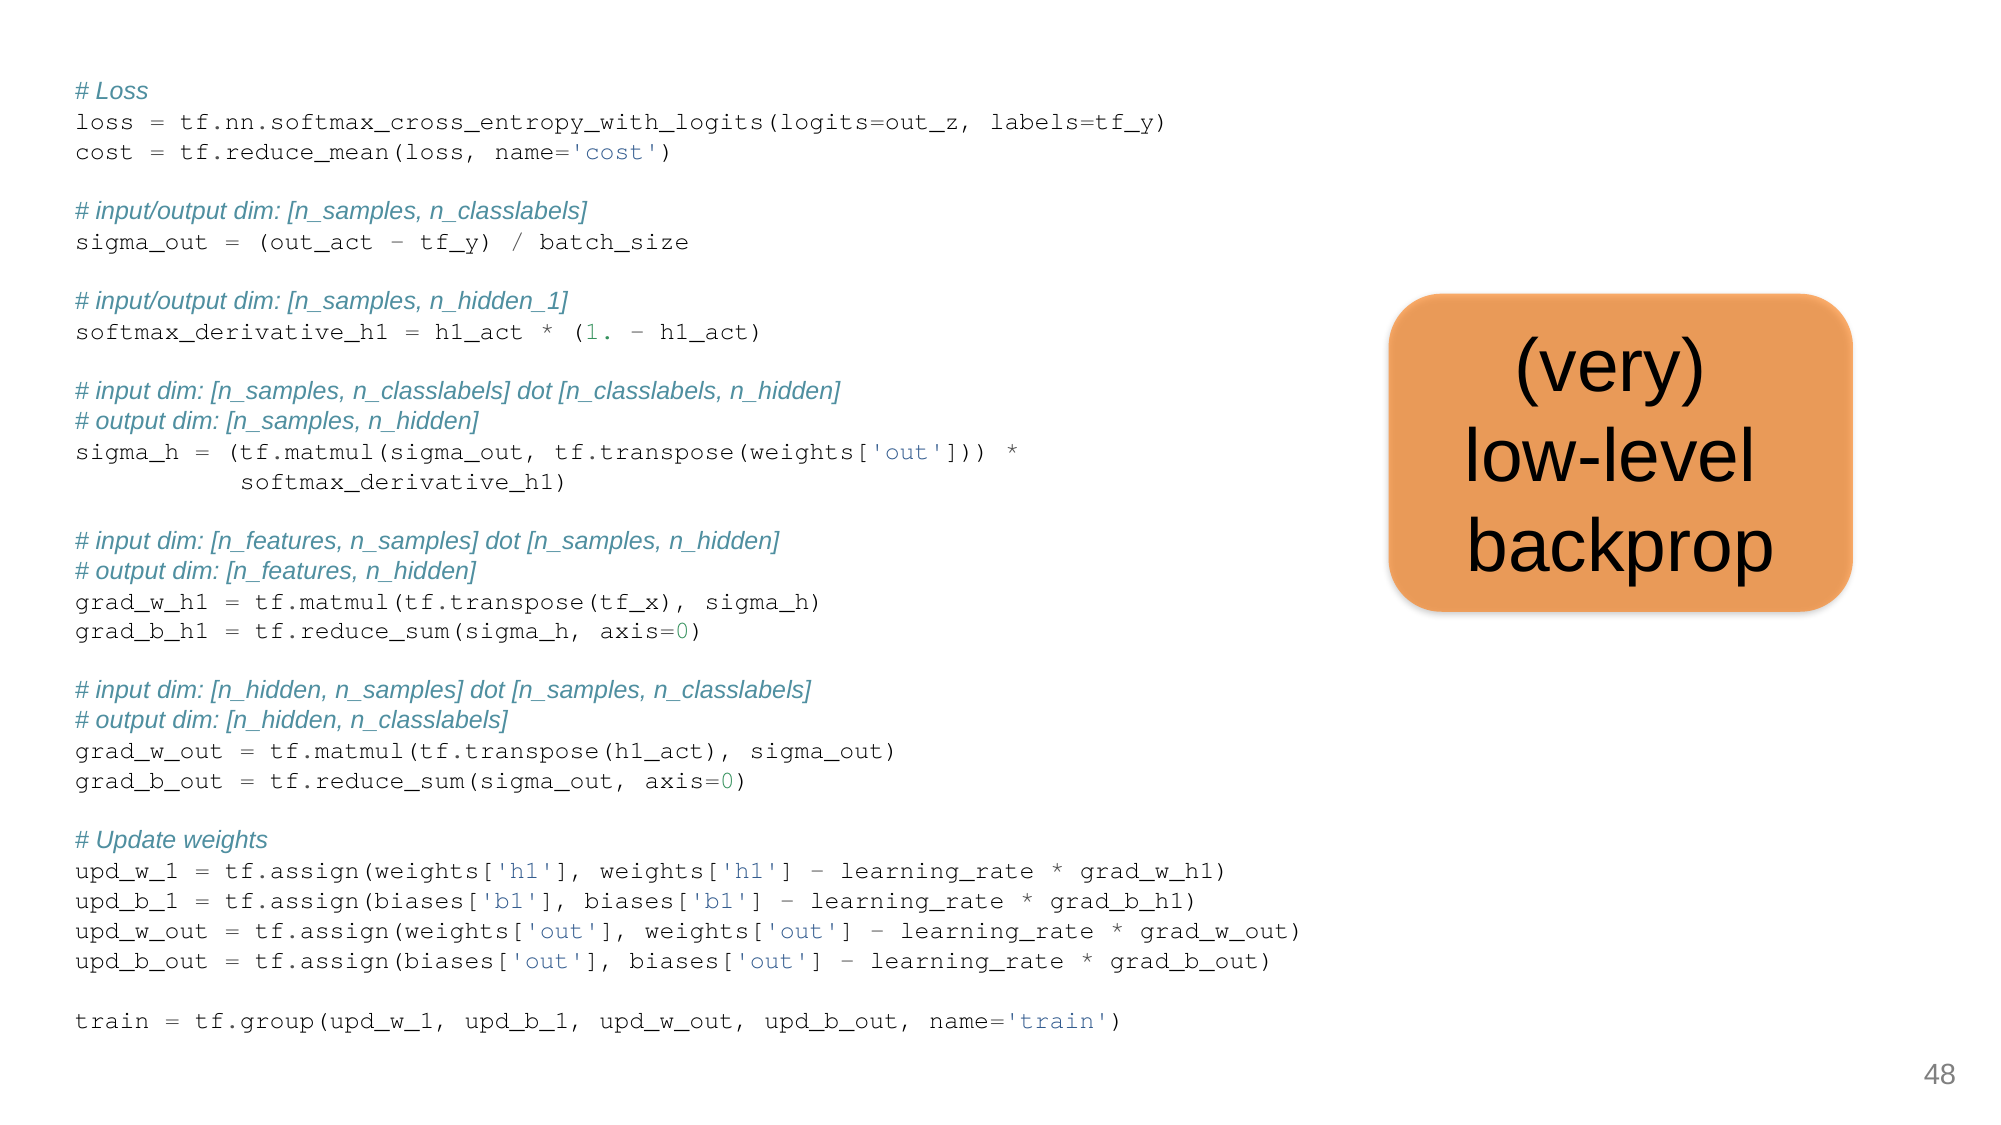

# Loss
    loss = tf.nn.softmax_cross_entropy_with_logits(logits=out_z, labels=tf_y)
    cost = tf.reduce_mean(loss, name='cost')

    # input/output dim: [n_samples, n_classlabels]
    sigma_out = (out_act - tf_y) / batch_size

    # input/output dim: [n_samples, n_hidden_1]
    softmax_derivative_h1 = h1_act * (1. - h1_act)

    # input dim: [n_samples, n_classlabels] dot [n_classlabels, n_hidden]
    # output dim: [n_samples, n_hidden]
    sigma_h = (tf.matmul(sigma_out, tf.transpose(weights['out'])) *
               softmax_derivative_h1)

    # input dim: [n_features, n_samples] dot [n_samples, n_hidden]
    # output dim: [n_features, n_hidden]
    grad_w_h1 = tf.matmul(tf.transpose(tf_x), sigma_h)
    grad_b_h1 = tf.reduce_sum(sigma_h, axis=0)

    # input dim: [n_hidden, n_samples] dot [n_samples, n_classlabels]
    # output dim: [n_hidden, n_classlabels]
    grad_w_out = tf.matmul(tf.transpose(h1_act), sigma_out)
    grad_b_out = tf.reduce_sum(sigma_out, axis=0)

    # Update weights
    upd_w_1 = tf.assign(weights['h1'], weights['h1'] - learning_rate * grad_w_h1)
    upd_b_1 = tf.assign(biases['b1'], biases['b1'] - learning_rate * grad_b_h1)
    upd_w_out = tf.assign(weights['out'], weights['out'] - learning_rate * grad_w_out)
    upd_b_out = tf.assign(biases['out'], biases['out'] - learning_rate * grad_b_out)

    train = tf.group(upd_w_1, upd_b_1, upd_w_out, upd_b_out, name='train')

(very)
low-level
backprop
48